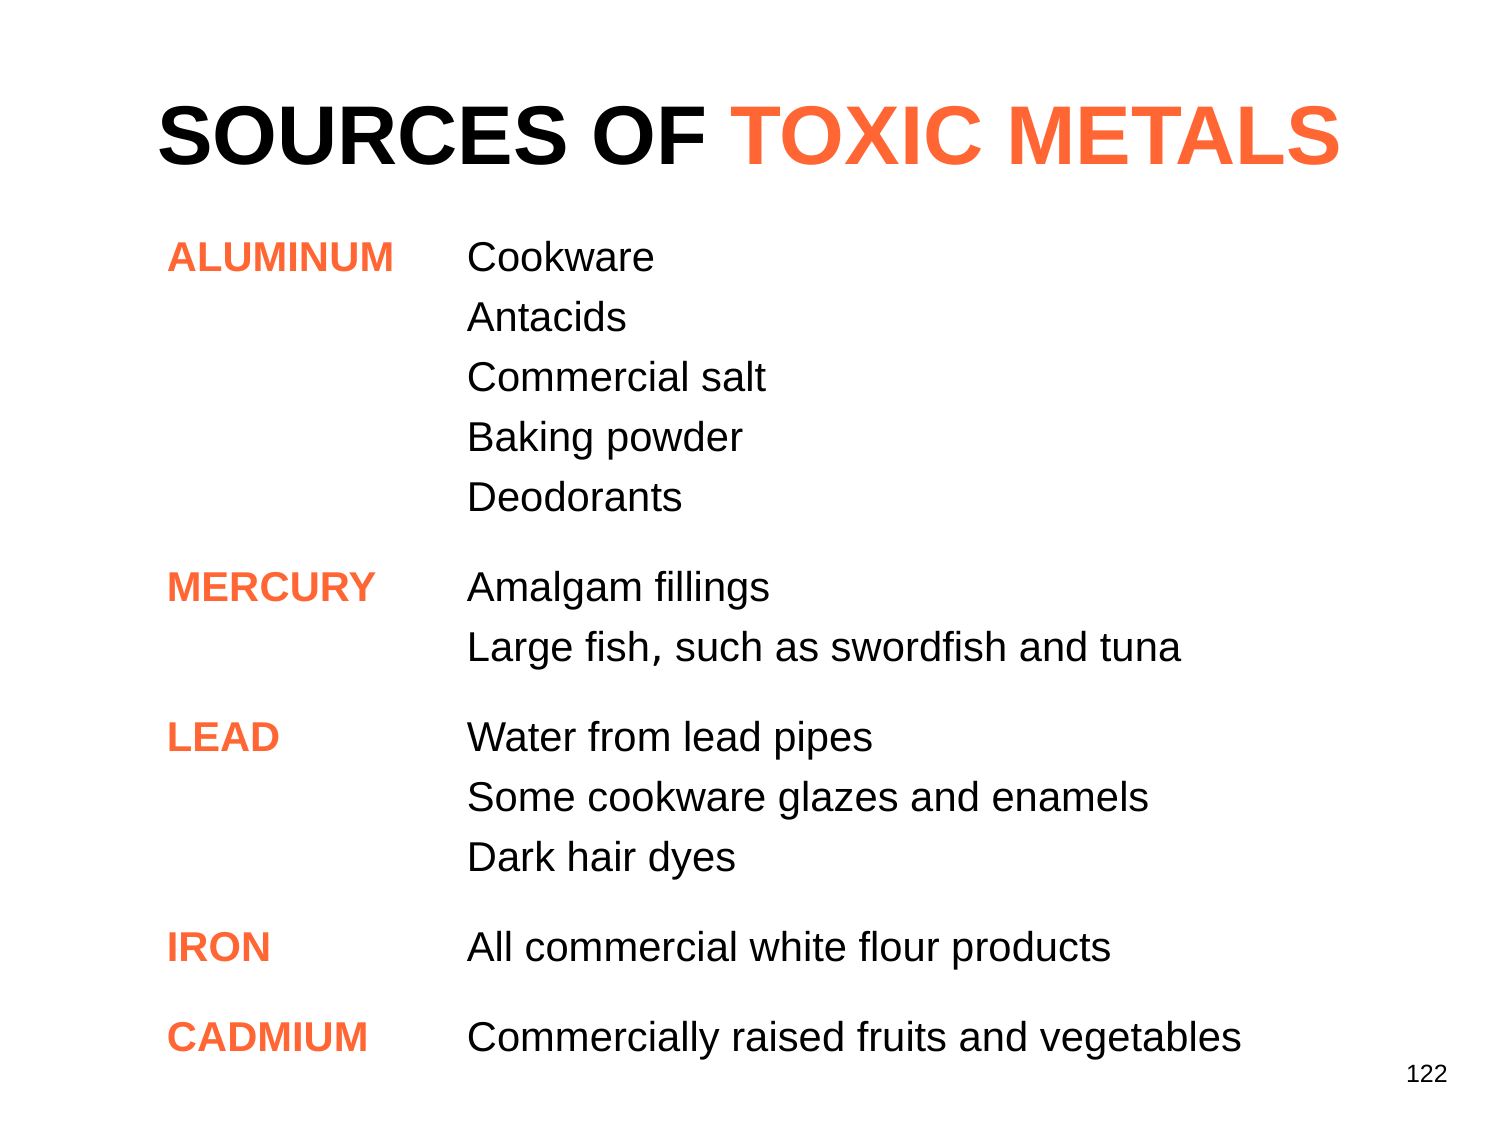

SOURCES OF TOXIC METALS
ALUMINUM	Cookware
		Antacids
		Commercial salt
		Baking powder
		Deodorants

MERCURY	Amalgam fillings
		Large fish, such as swordfish and tuna

LEAD		Water from lead pipes
		Some cookware glazes and enamels
		Dark hair dyes

IRON		All commercial white flour products

CADMIUM	Commercially raised fruits and vegetables
122